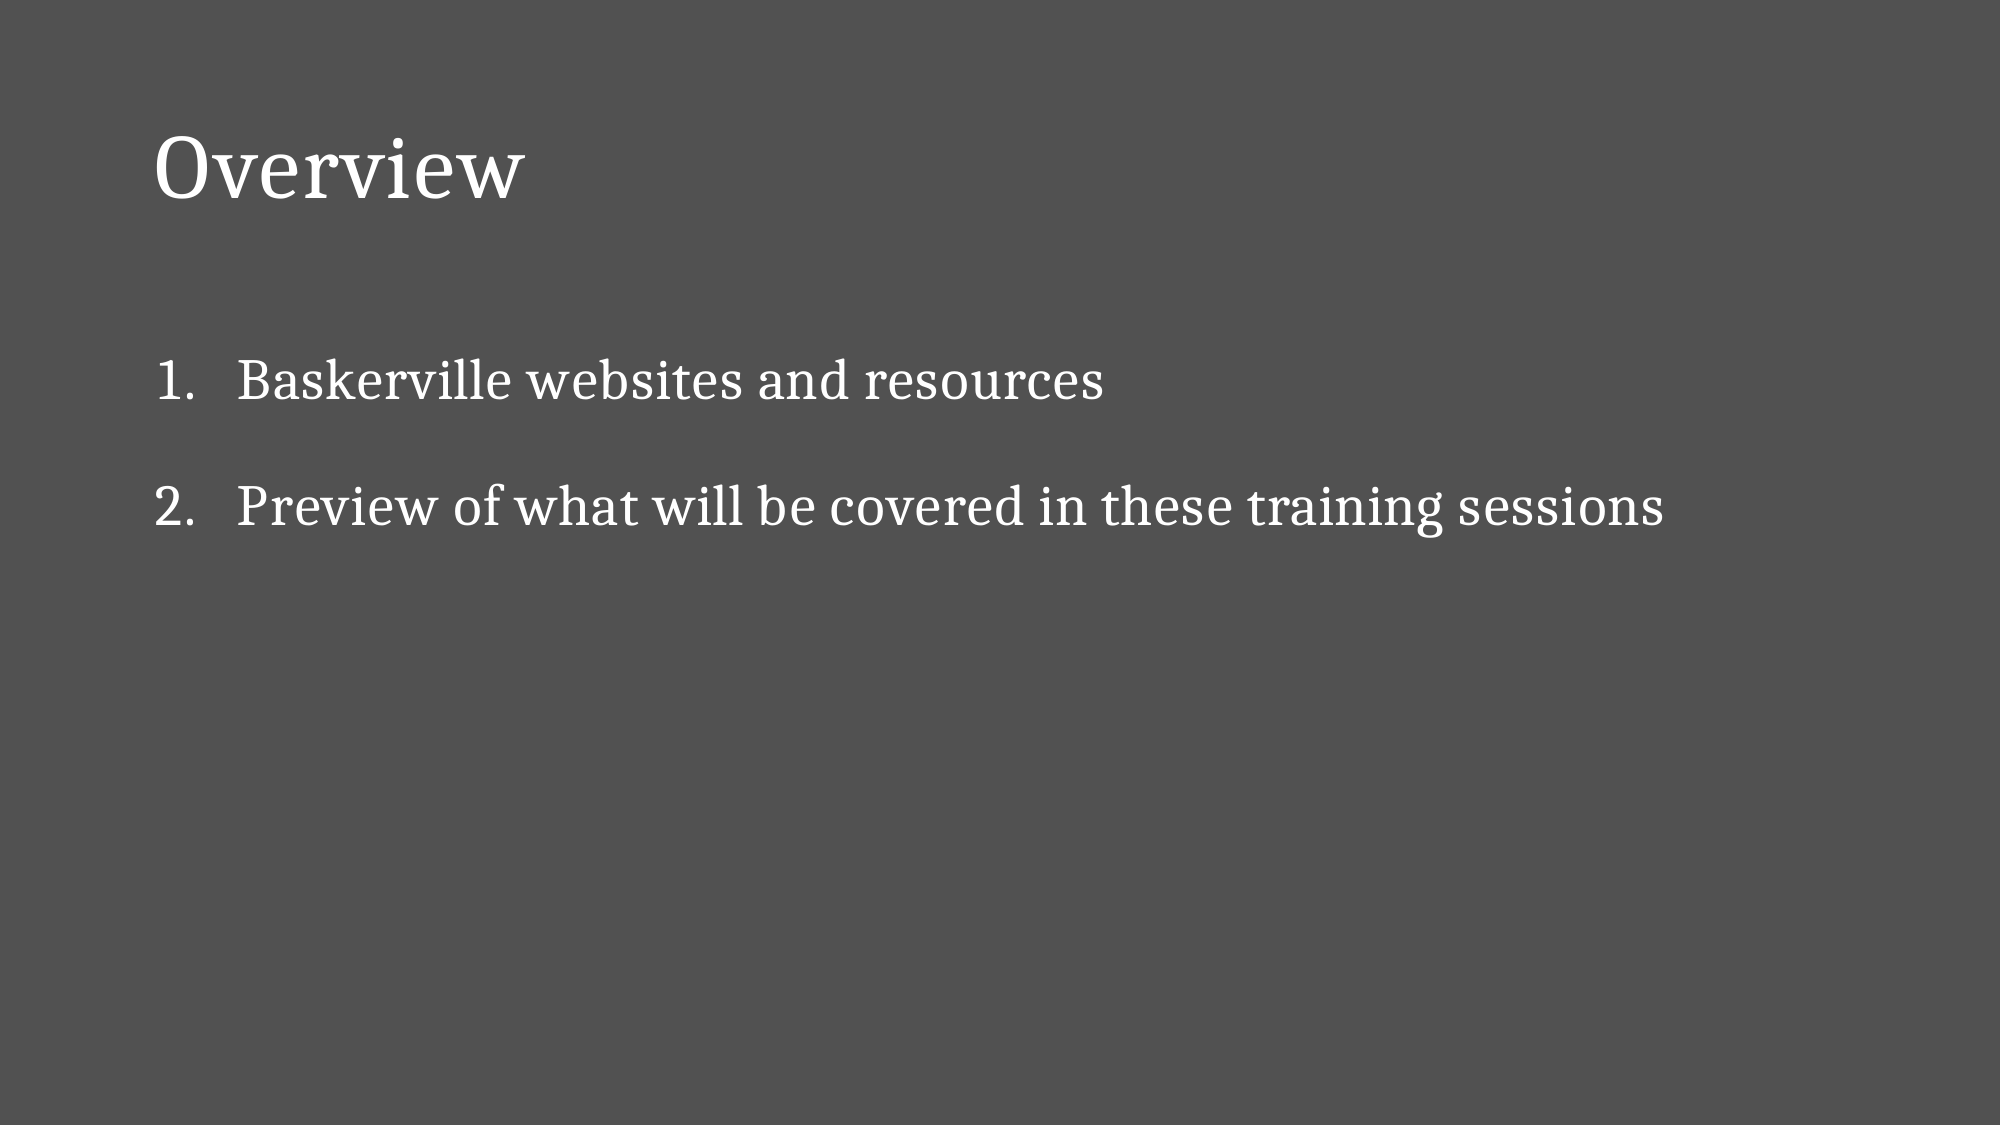

# Overview
Baskerville websites and resources
Preview of what will be covered in these training sessions